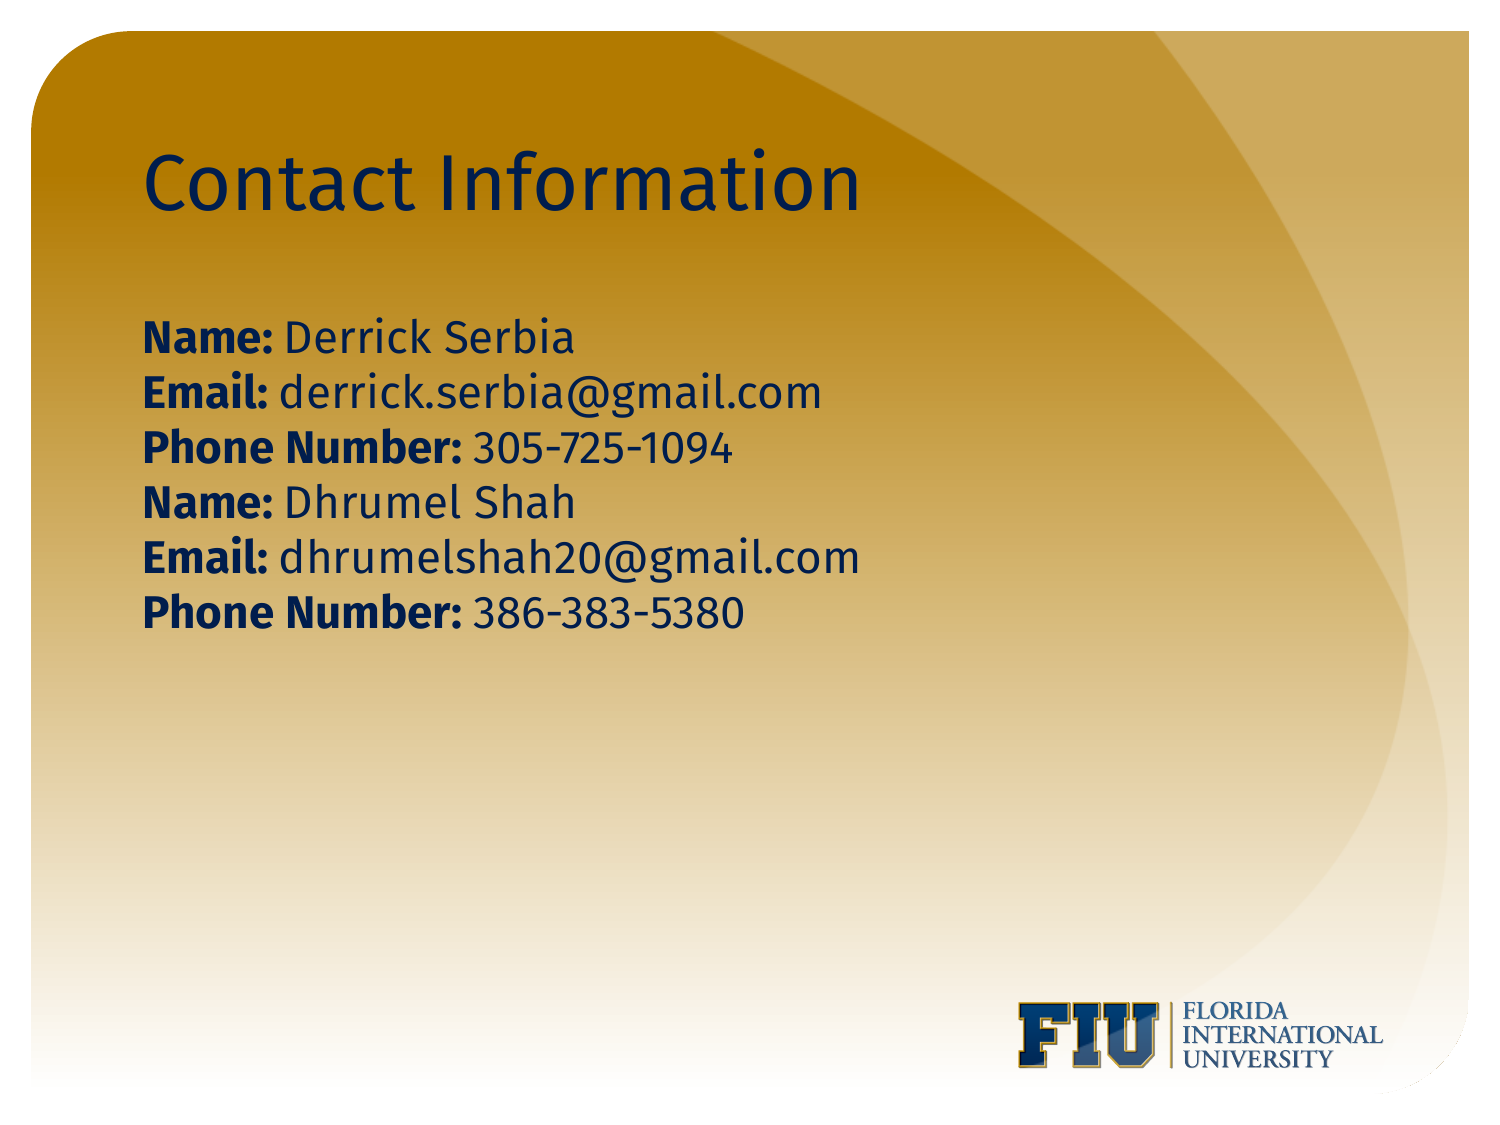

# Contact Information
Name: Derrick Serbia
Email: derrick.serbia@gmail.com
Phone Number: 305-725-1094
Name: Dhrumel Shah
Email: dhrumelshah20@gmail.com
Phone Number: 386-383-5380